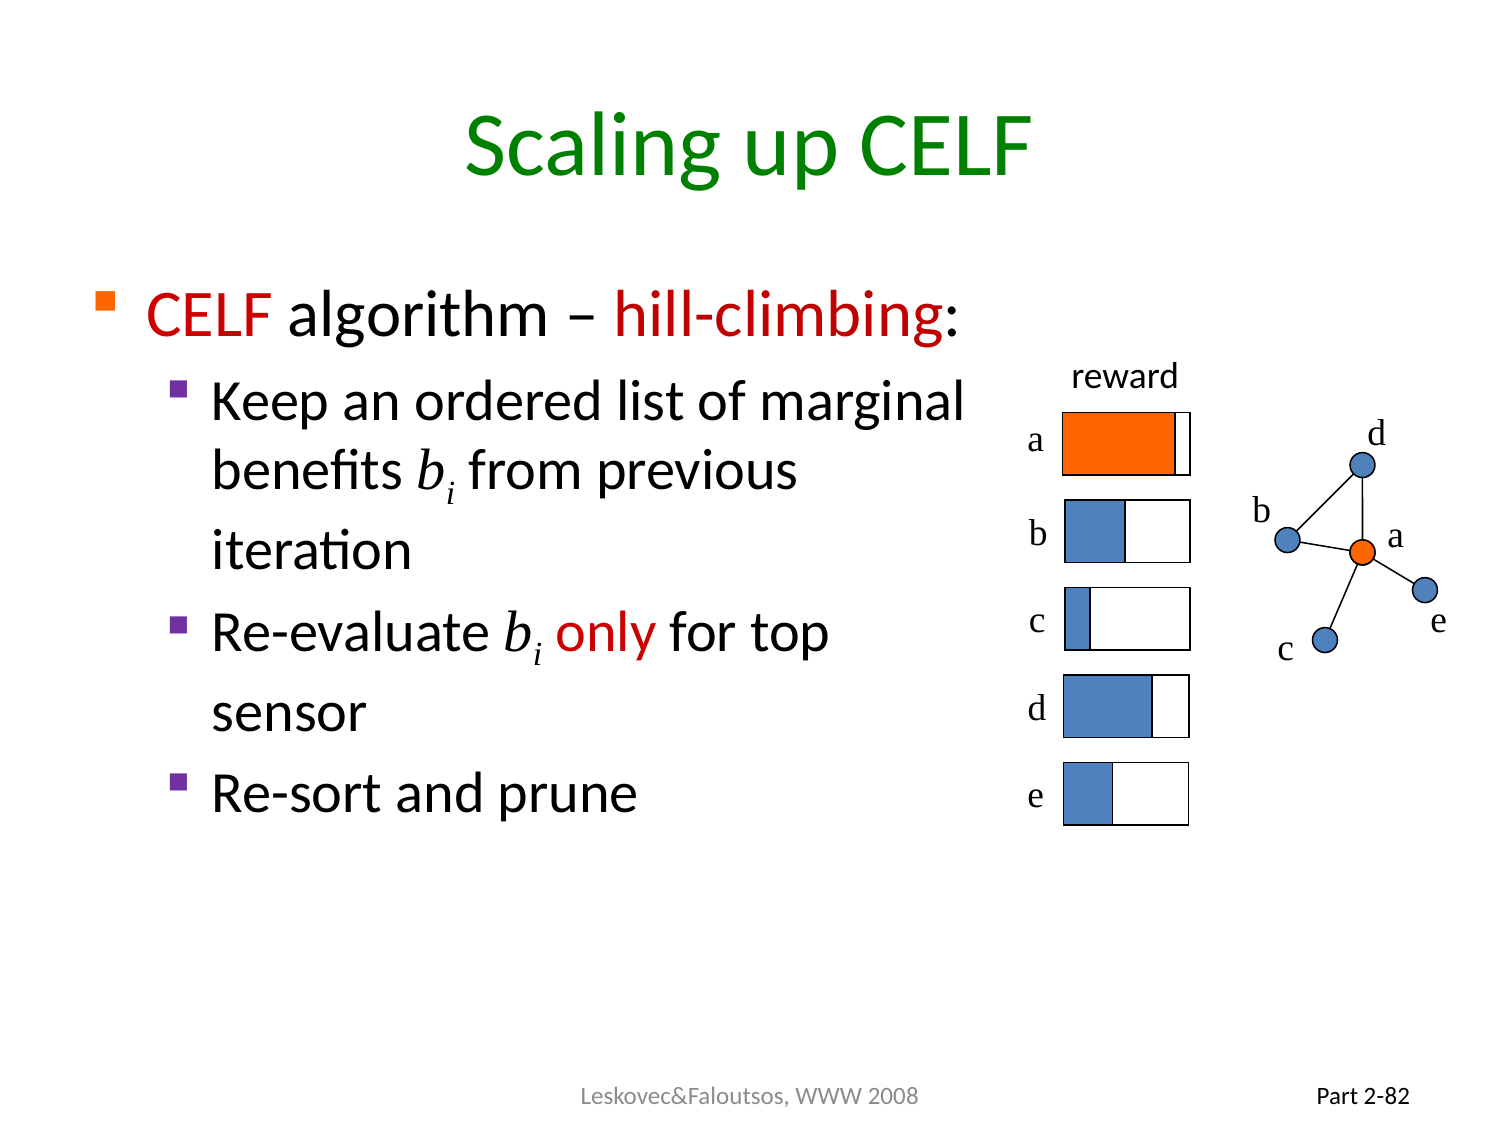

# Scaling up CELF
CELF algorithm – hill-climbing:
Keep an ordered list of marginal benefits bi from previous iteration
Re-evaluate bi only for top sensor
Re-sort and prune
reward
d
a

b

b
a

c
e
c

d

e
Leskovec&Faloutsos, WWW 2008
Part 2-82